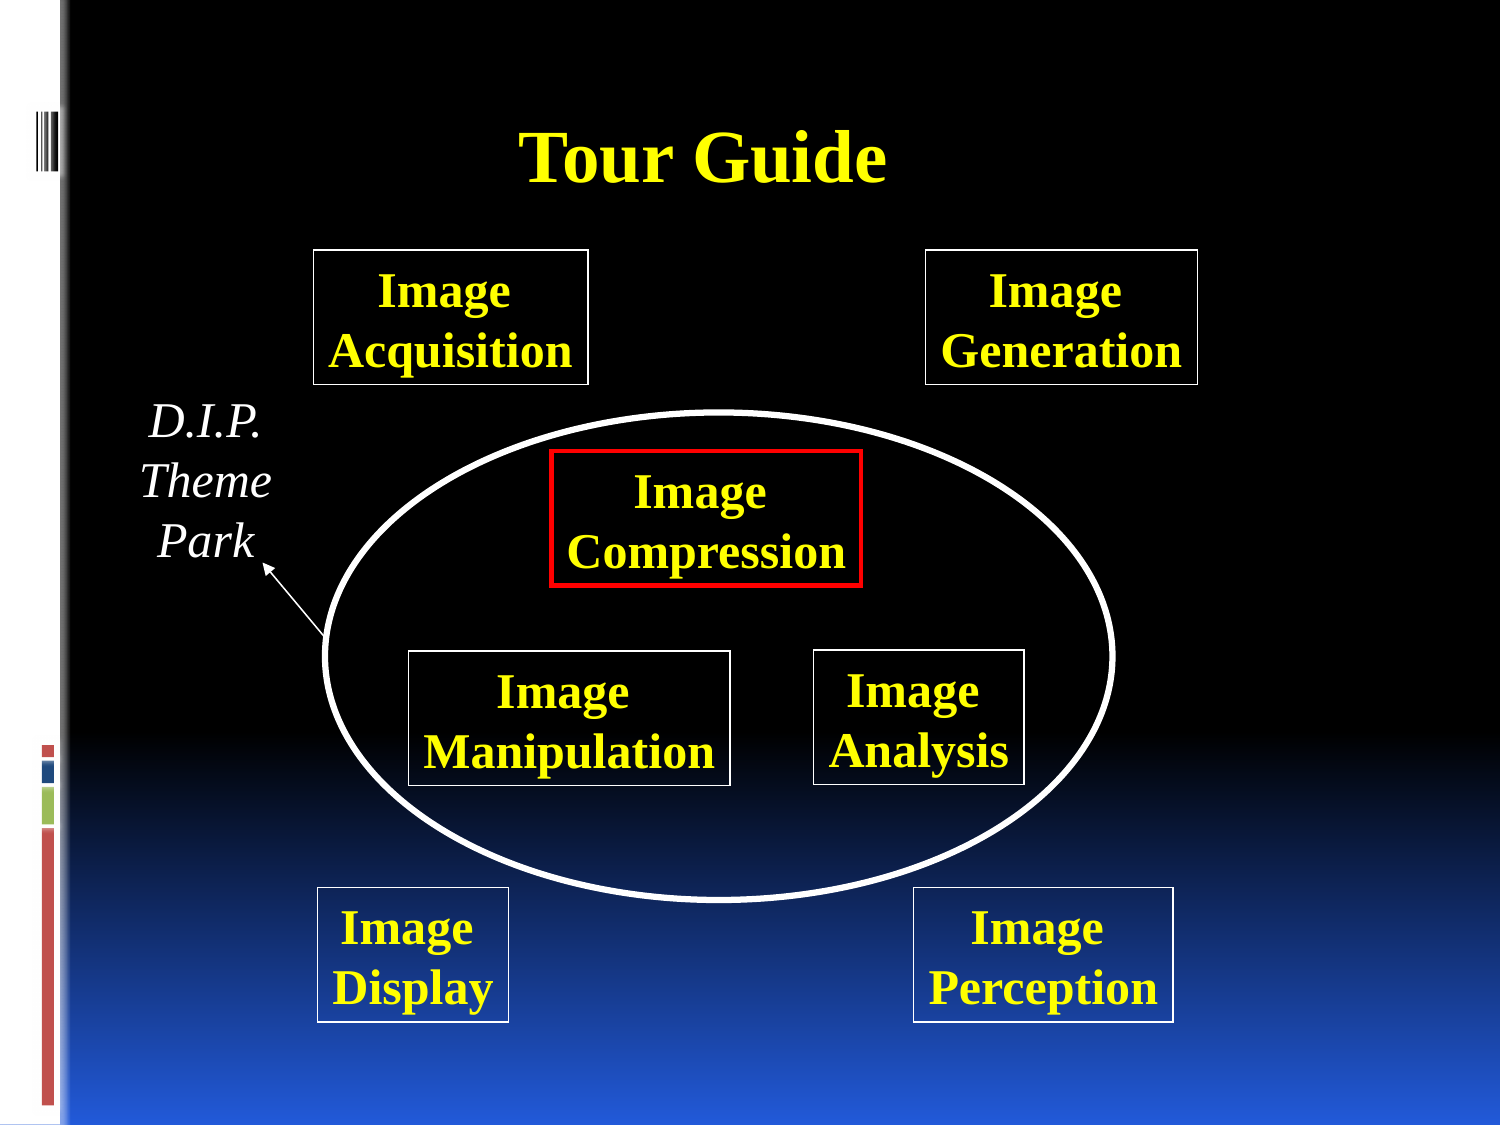

#
Tour Guide
Image
Acquisition
Image
Generation

D.I.P.
Theme
Park

Image
Compression

Image
Analysis
Image
Manipulation
Image
Display
Image
Perception